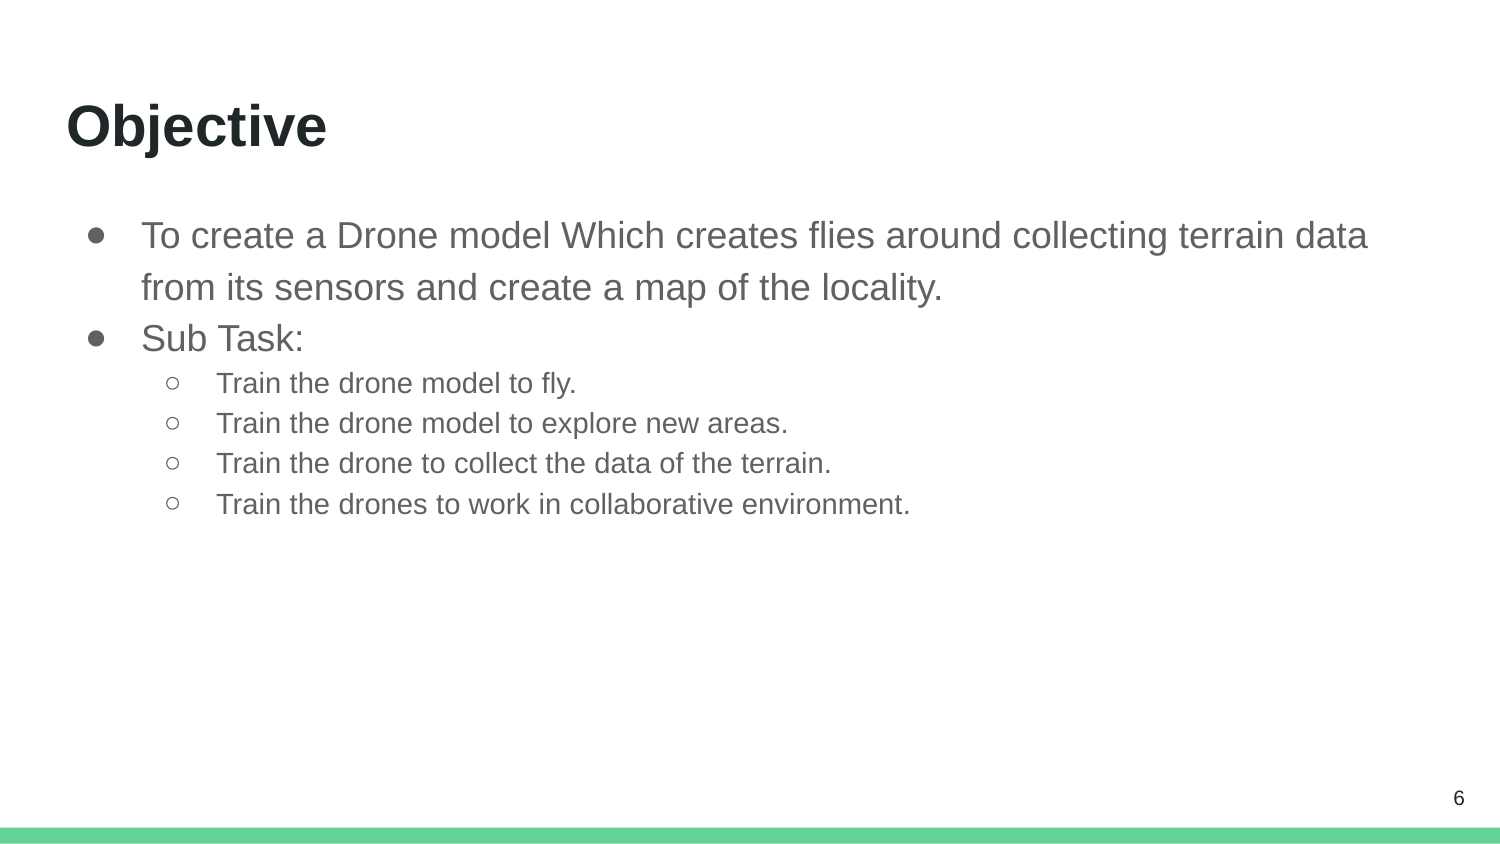

# Objective
To create a Drone model Which creates flies around collecting terrain data from its sensors and create a map of the locality.
Sub Task:
Train the drone model to fly.
Train the drone model to explore new areas.
Train the drone to collect the data of the terrain.
Train the drones to work in collaborative environment.

6